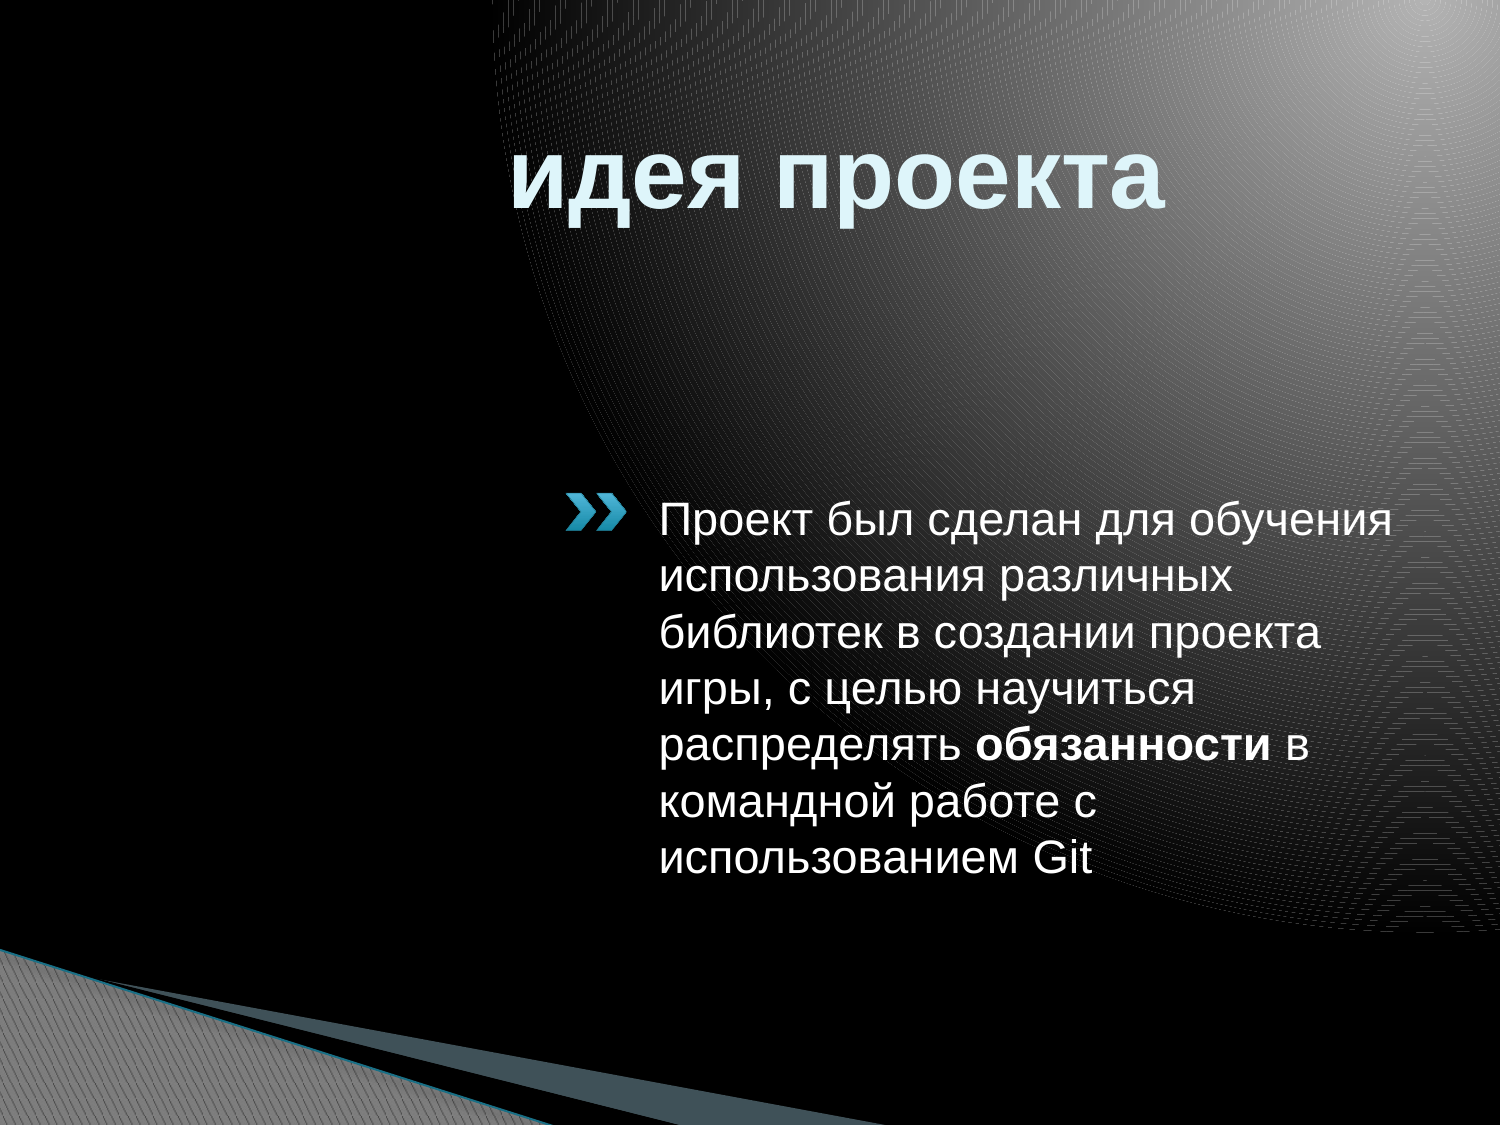

# идея проекта
Проект был сделан для обучения использования различных библиотек в создании проекта игры, с целью научиться распределять обязанности в командной работе с использованием Git